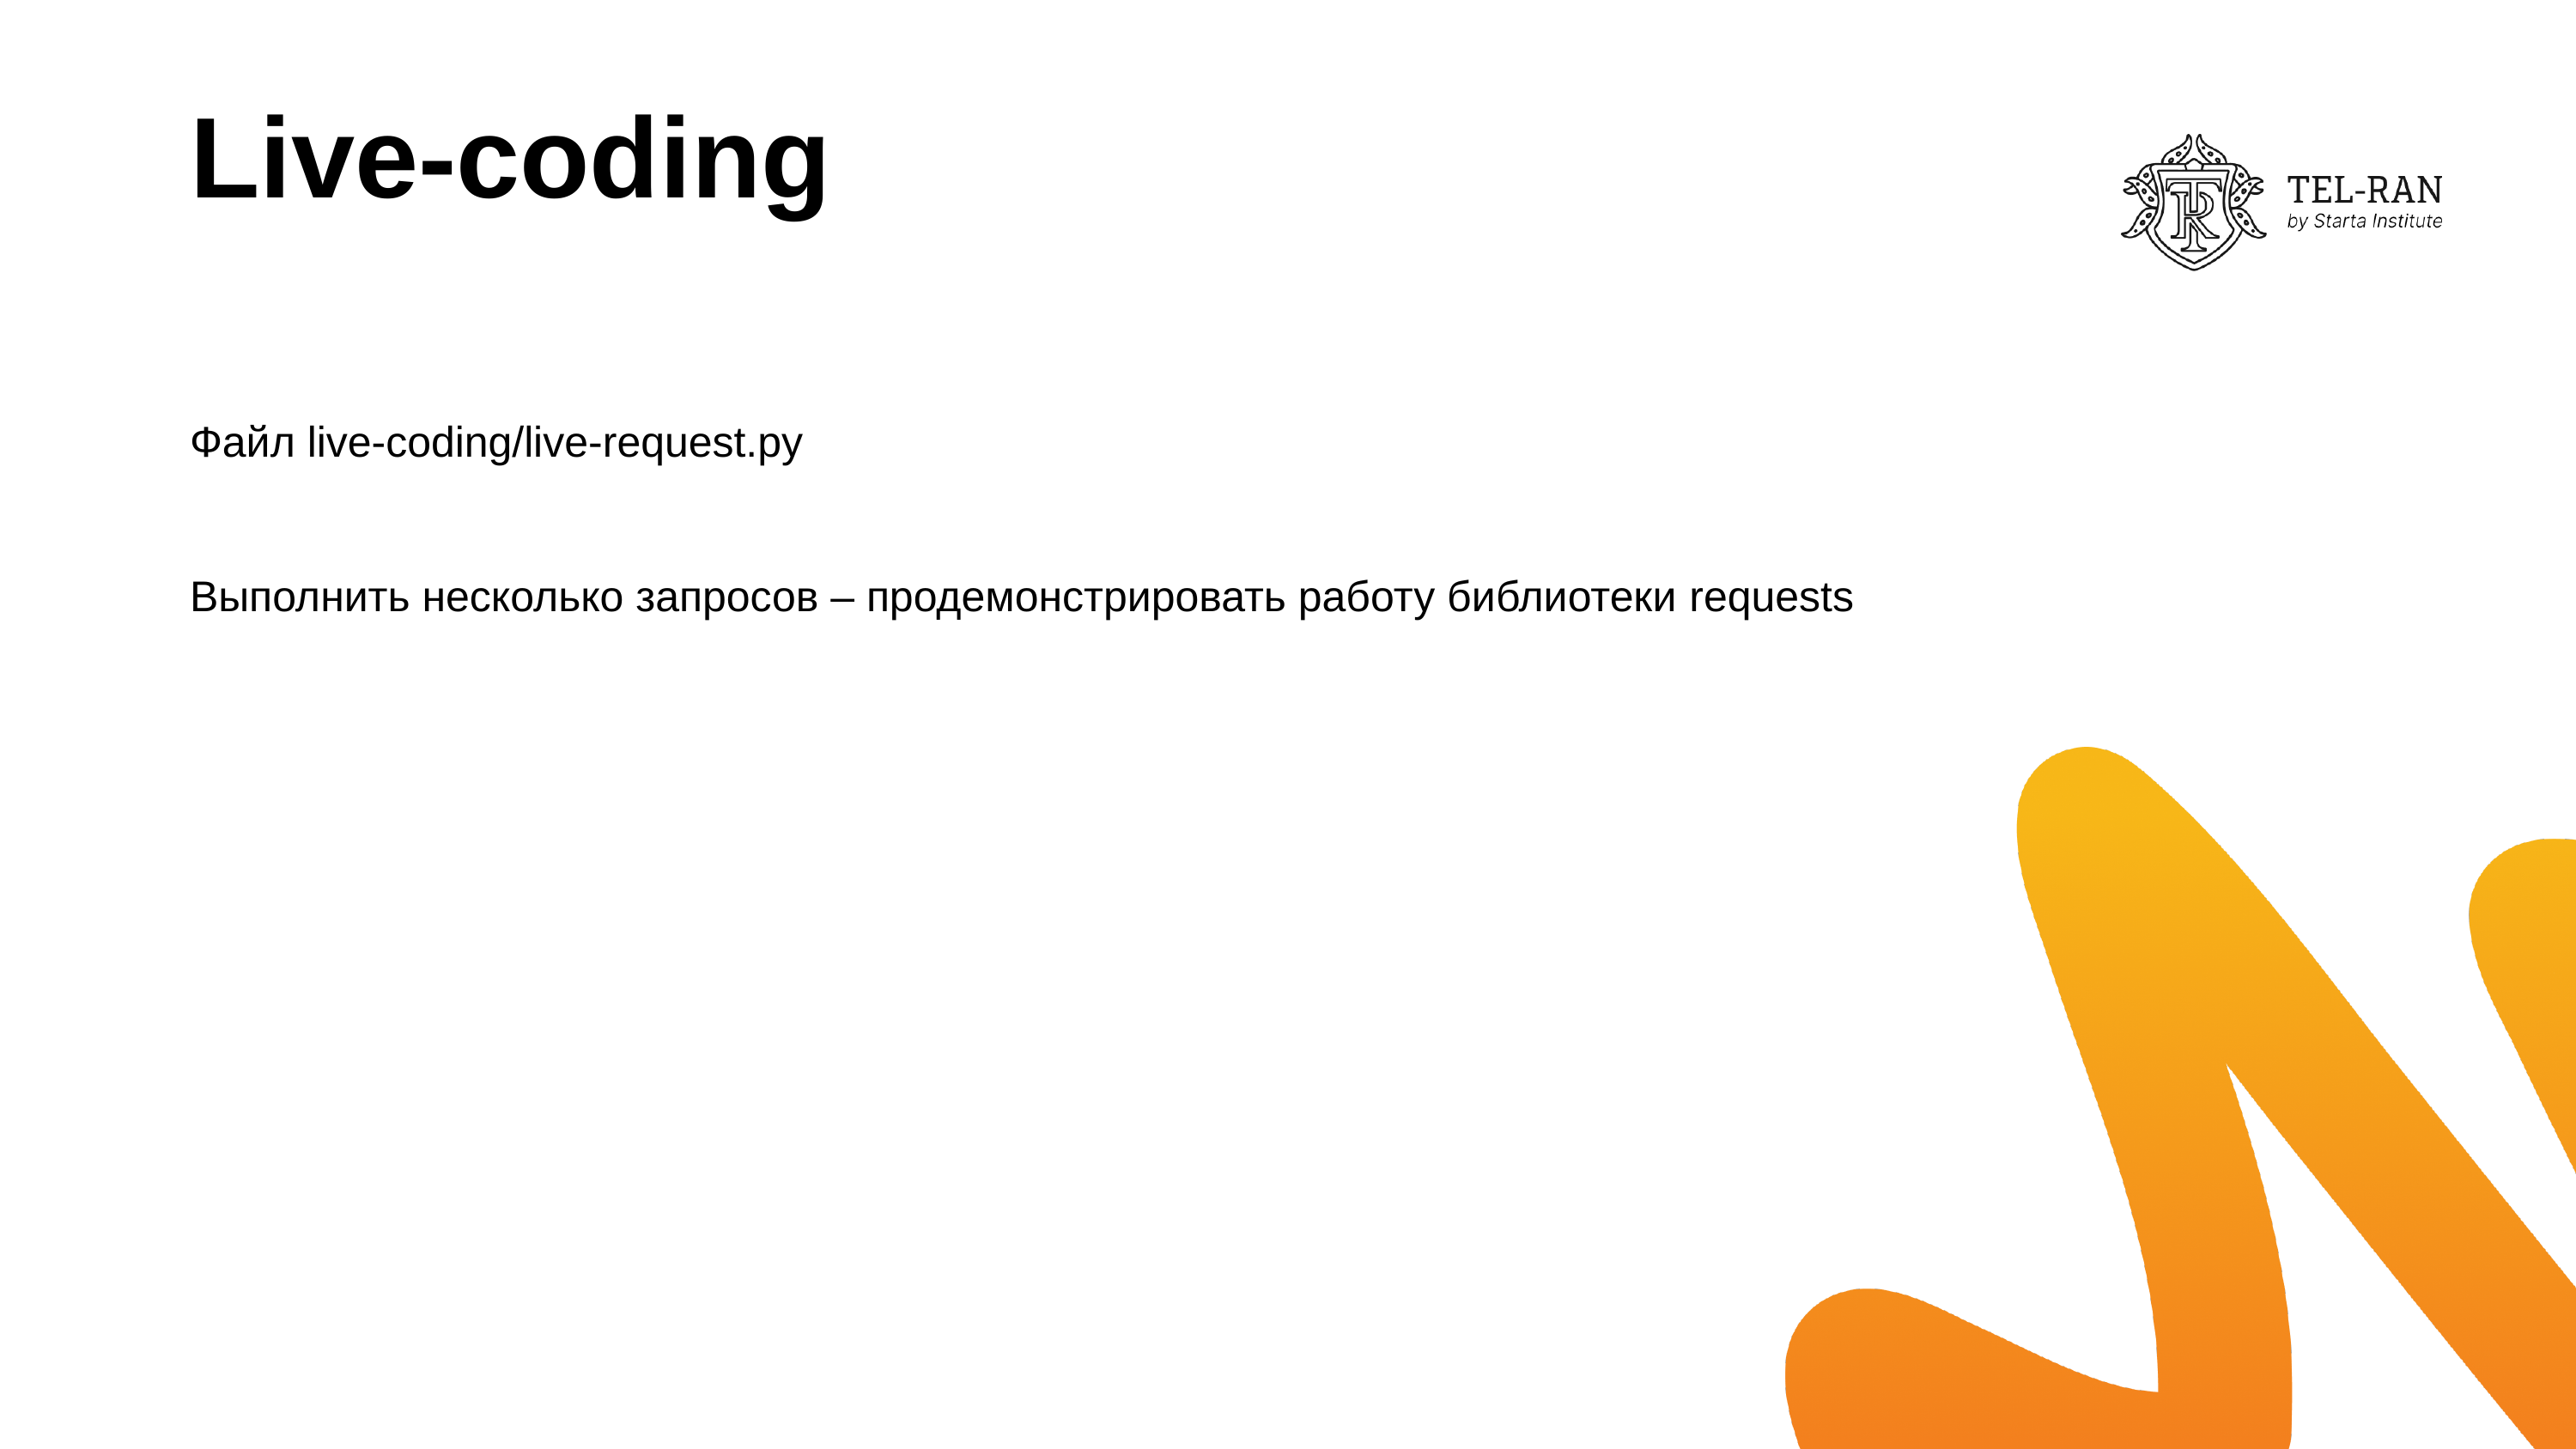

# Live-coding
Файл live-coding/live-request.py

Выполнить несколько запросов – продемонстрировать работу библиотеки requests